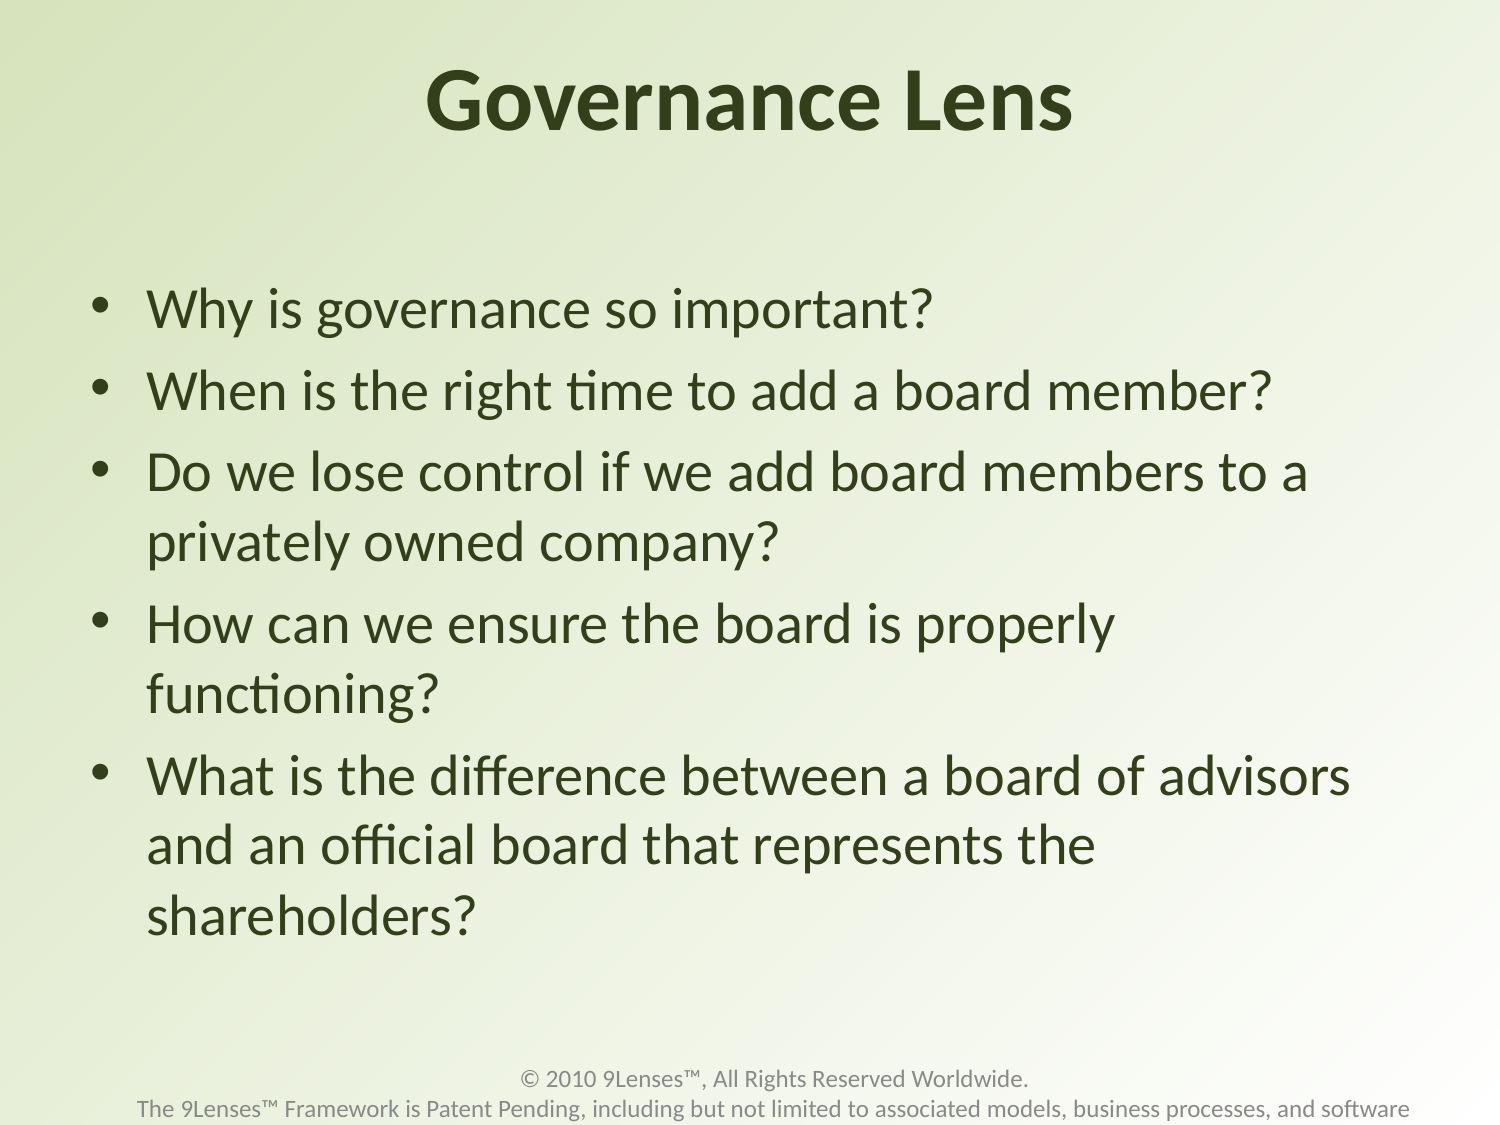

# Governance Lens
Why is governance so important?
When is the right time to add a board member?
Do we lose control if we add board members to a privately owned company?
How can we ensure the board is properly functioning?
What is the difference between a board of advisors and an official board that represents the shareholders?